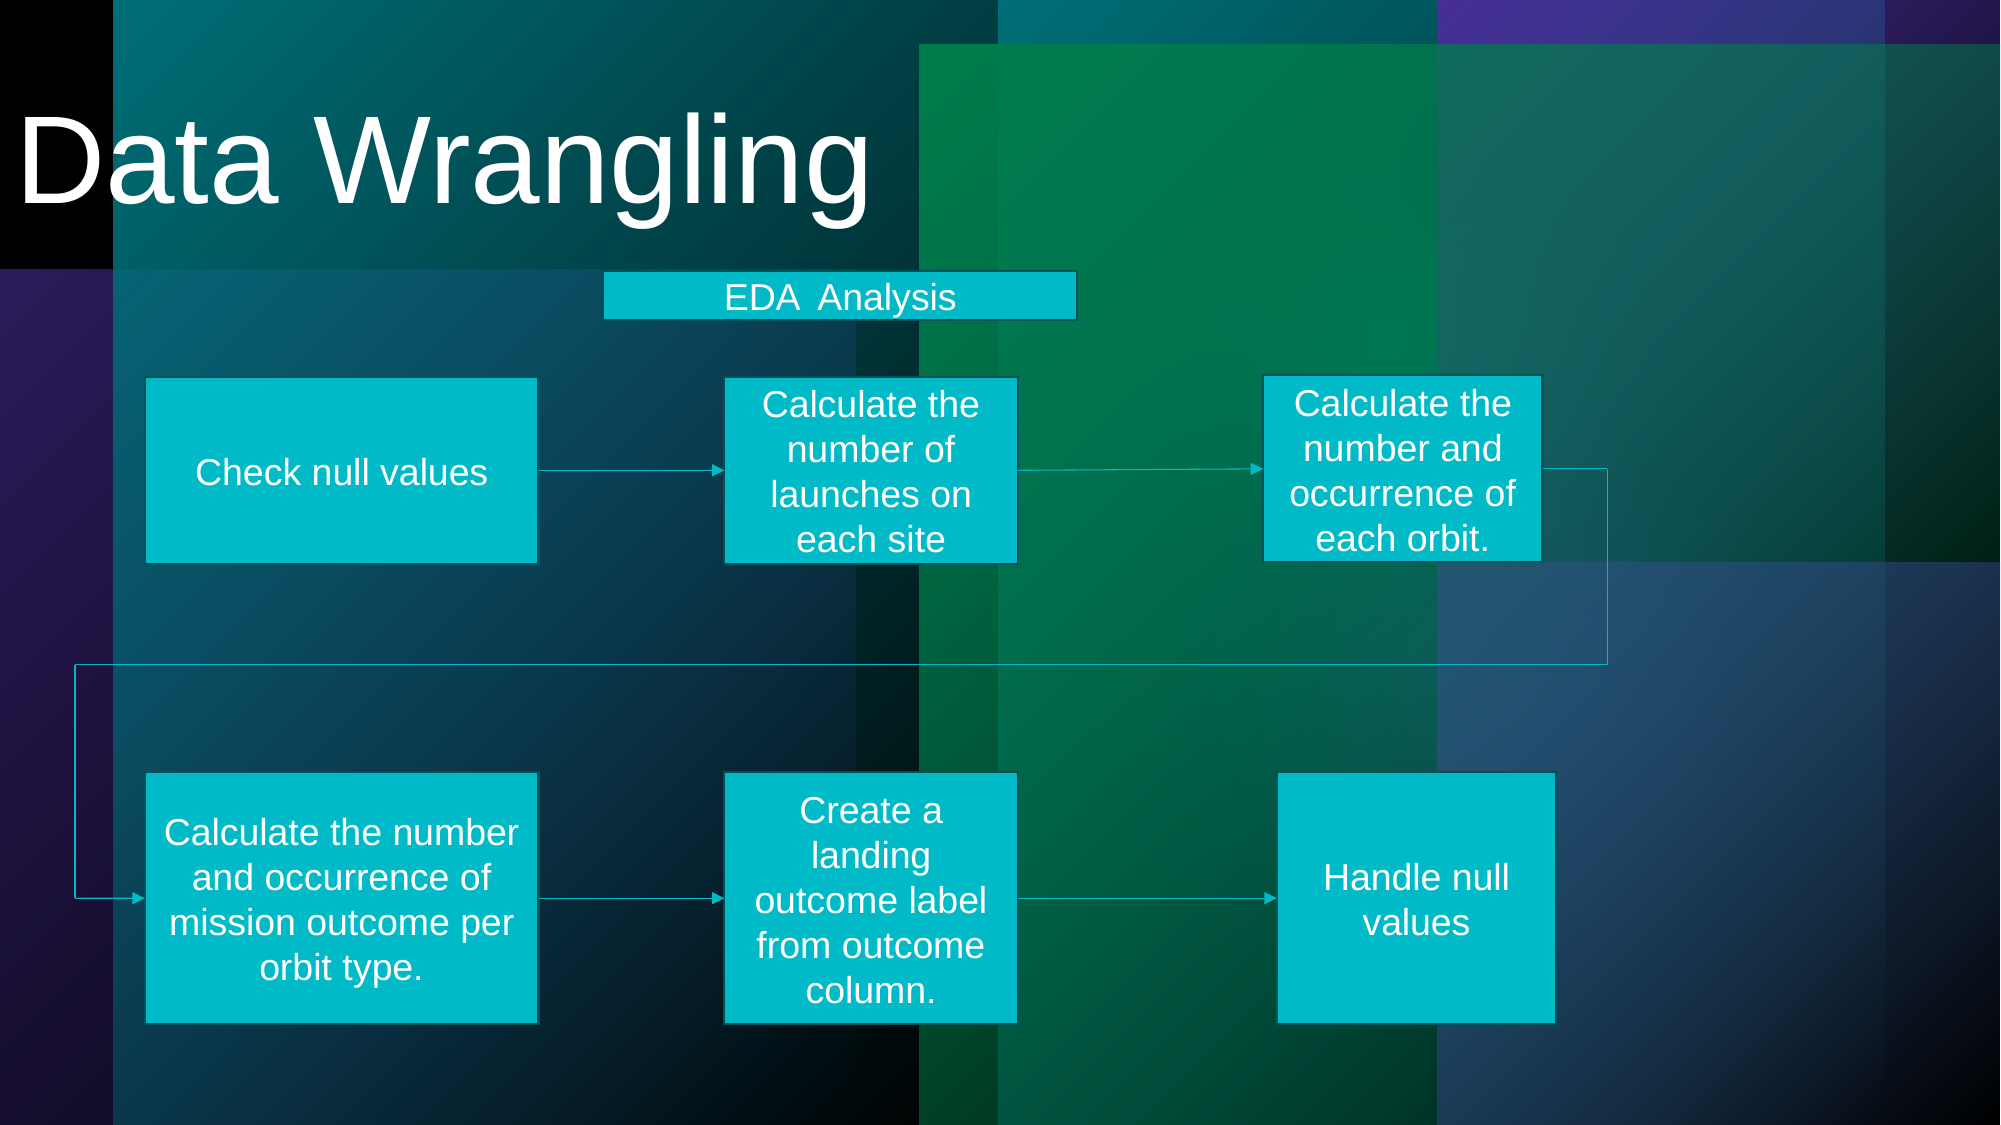

Data Wrangling
EDA  Analysis
Calculate the number and occurrence of each orbit.
Check null values
Calculate the number of launches on each site
Calculate the number and occurrence of mission outcome per orbit type.
Create a landing outcome label from outcome column.
Handle null values